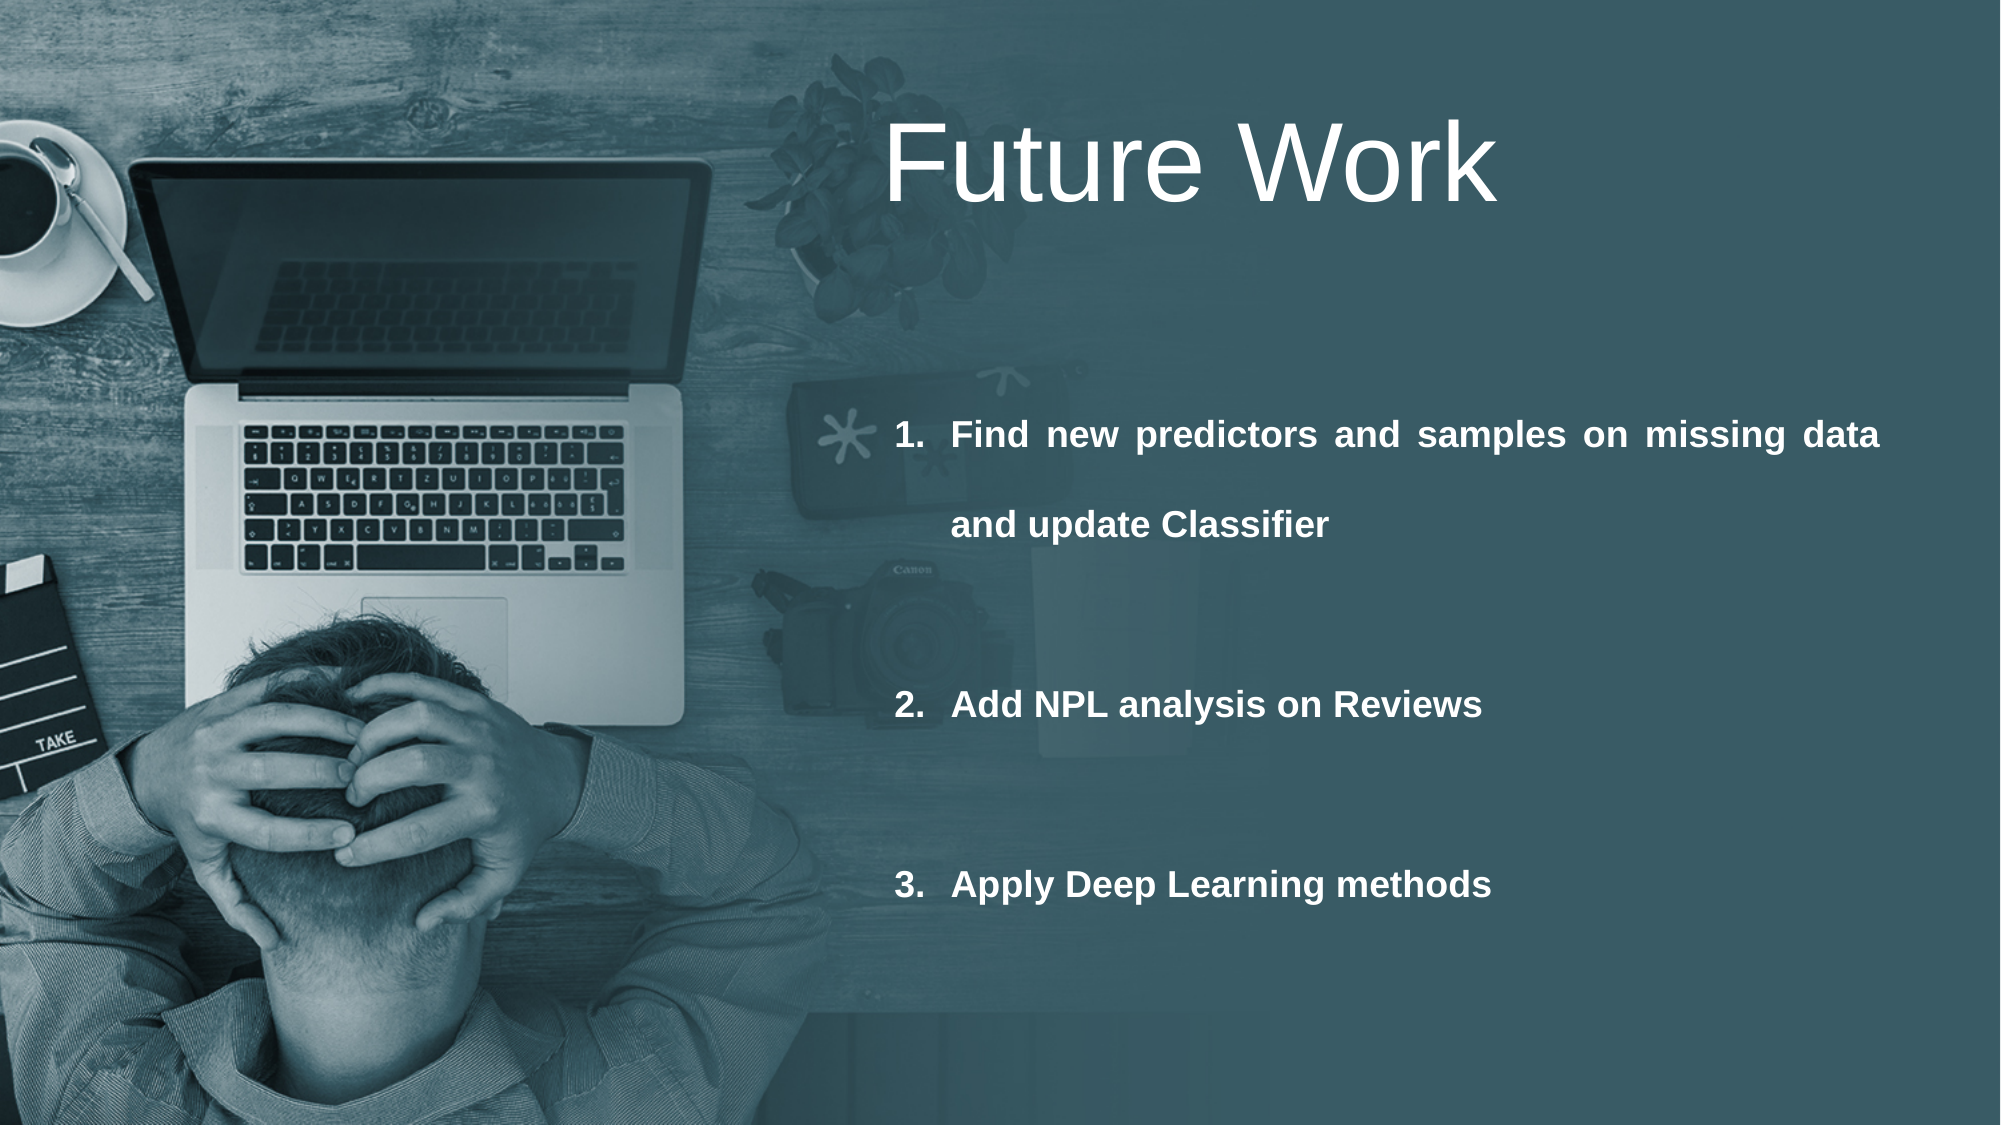

Future Work
Find new predictors and samples on missing data and update Classifier

Add NPL analysis on Reviews

Apply Deep Learning methods